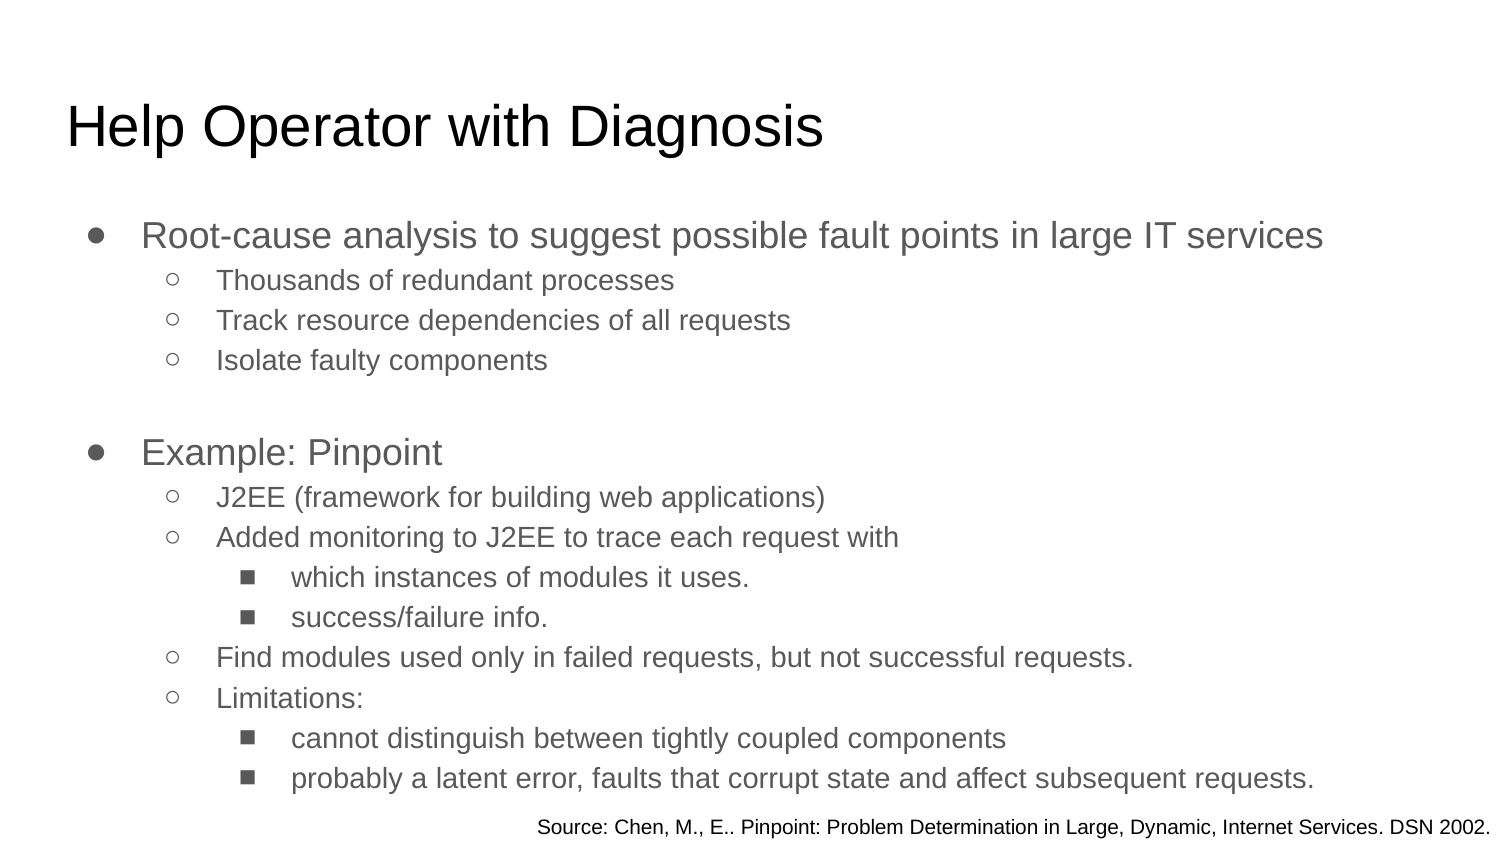

# Help Operator with Diagnosis

Root-cause analysis to suggest possible fault points in large IT services
Thousands of redundant processes
Track resource dependencies of all requests
Isolate faulty components

Example: Pinpoint
J2EE (framework for building web applications)
Added monitoring to J2EE to trace each request with
which instances of modules it uses.
success/failure info.
Find modules used only in failed requests, but not successful requests.
Limitations:
cannot distinguish between tightly coupled components
probably a latent error, faults that corrupt state and affect subsequent requests.

Source: Chen, M., E.. Pinpoint: Problem Determination in Large, Dynamic, Internet Services. DSN 2002.